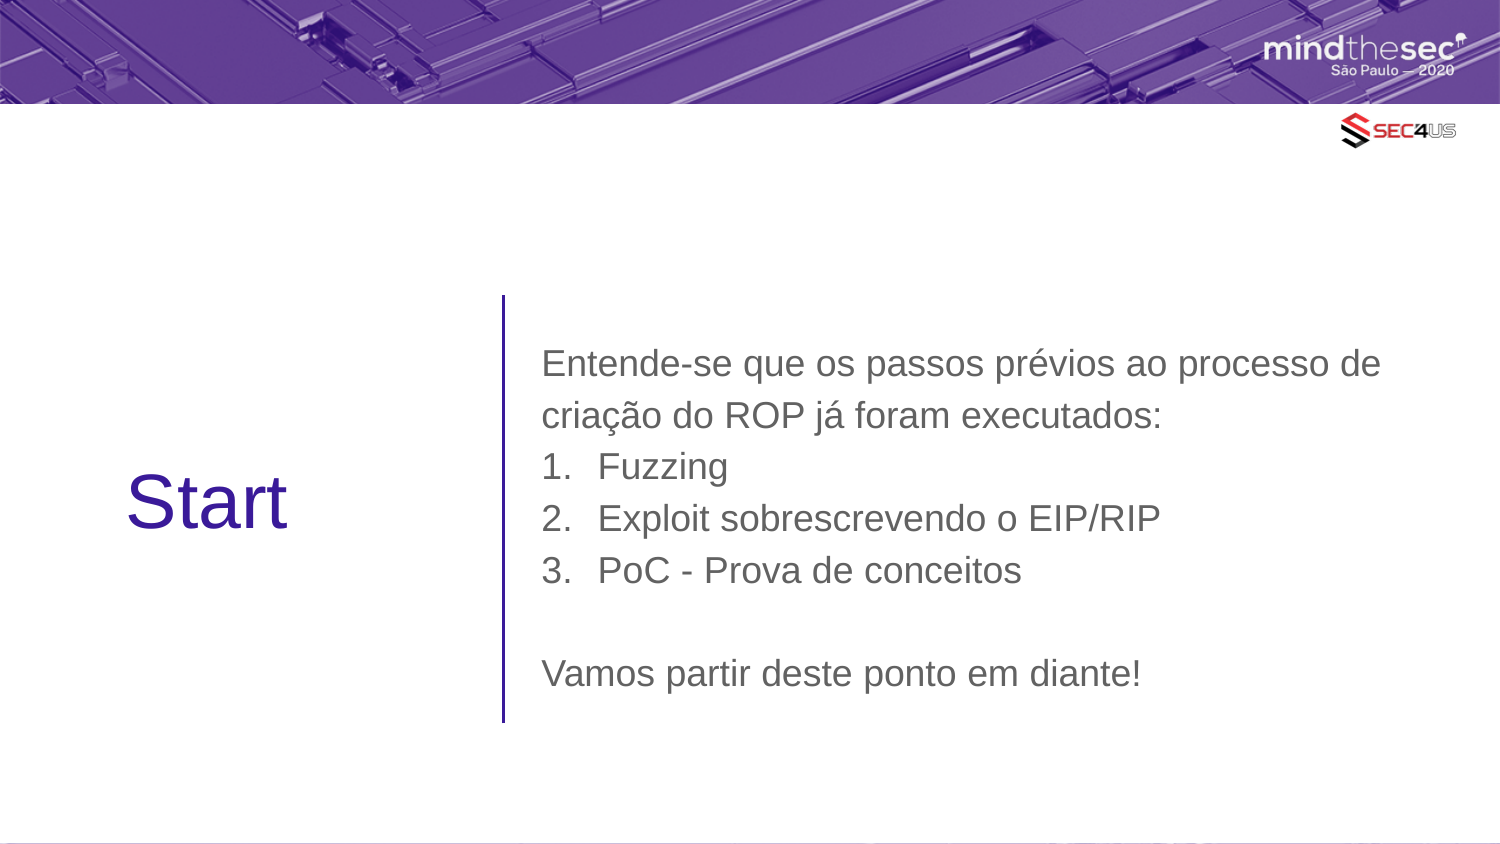

Entende-se que os passos prévios ao processo de criação do ROP já foram executados:
Fuzzing
Exploit sobrescrevendo o EIP/RIP
PoC - Prova de conceitos

Vamos partir deste ponto em diante!
Start